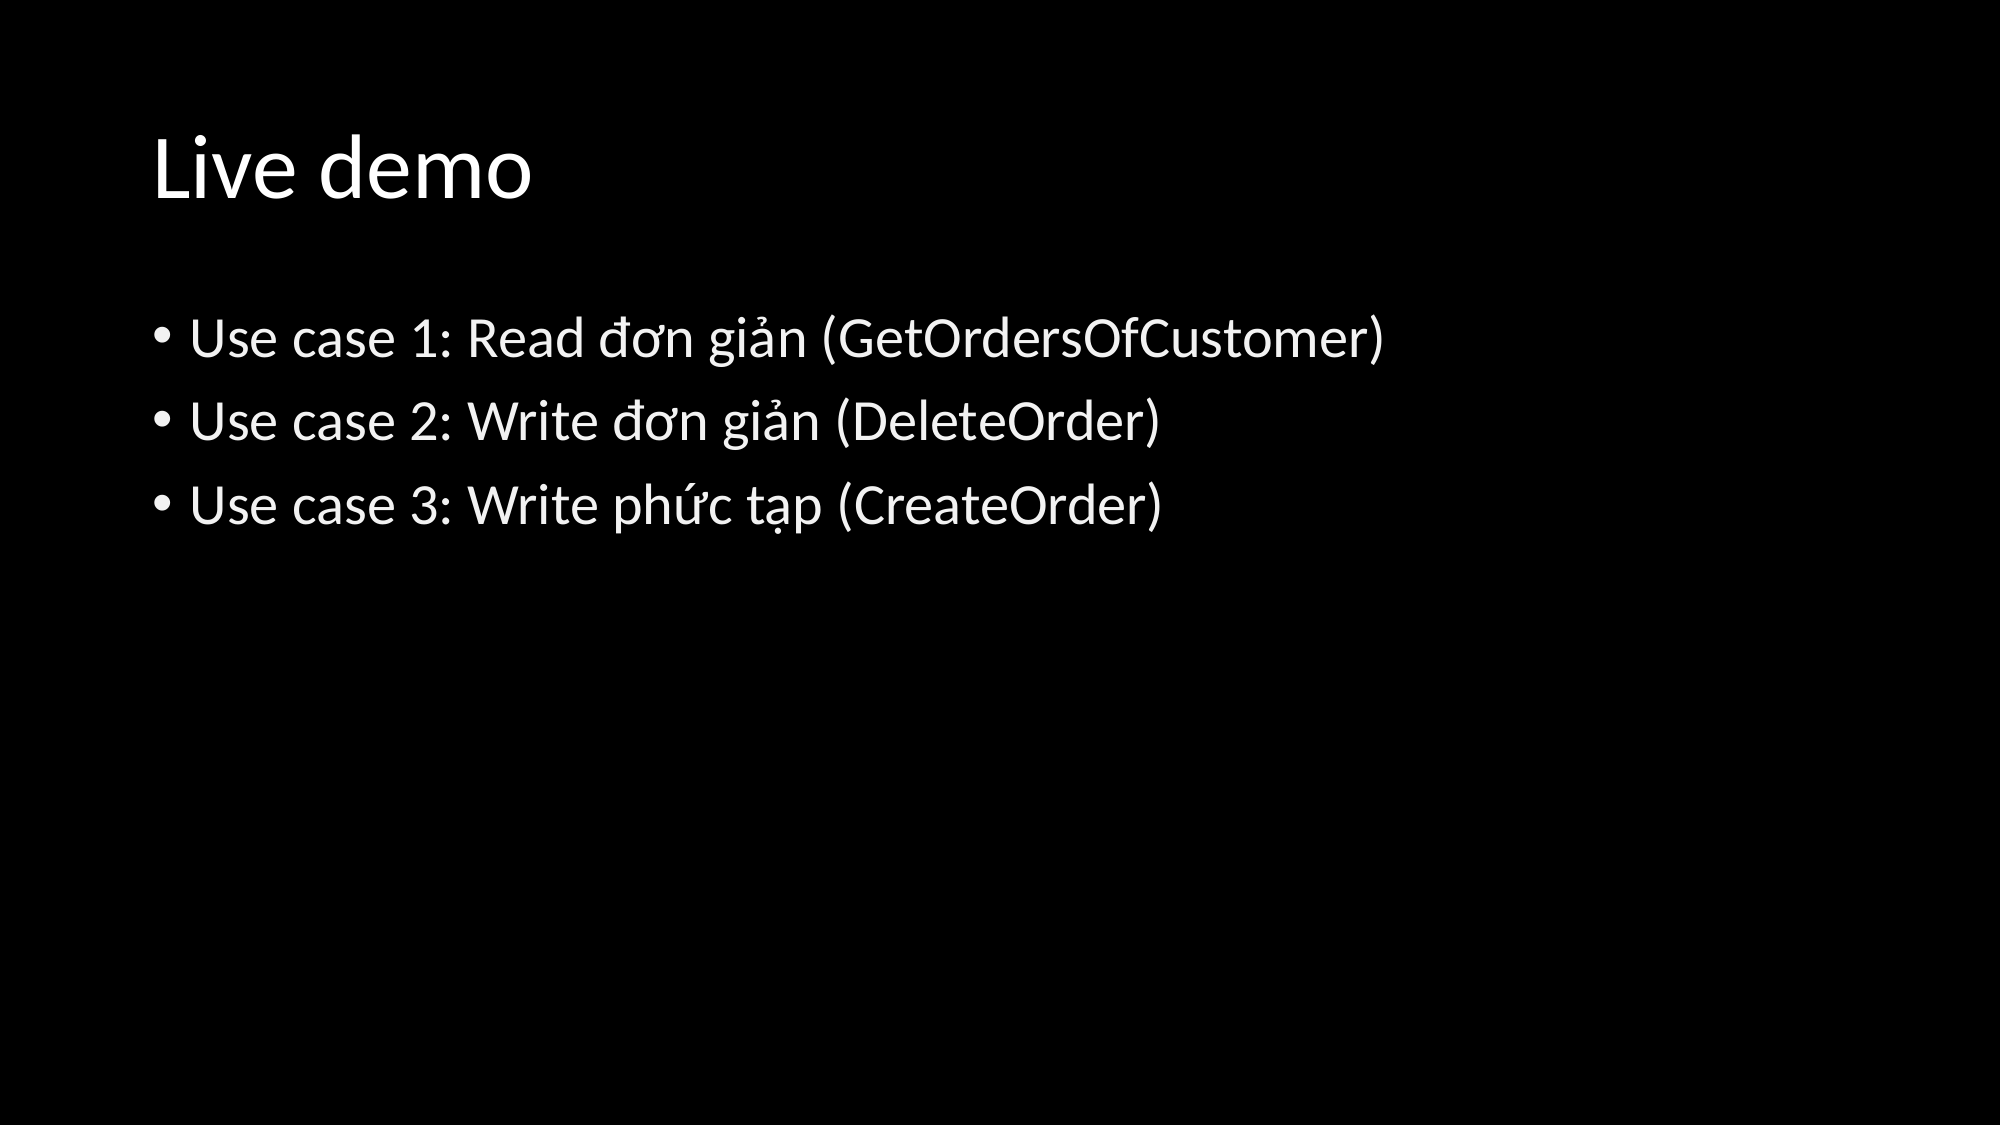

# Live demo
Use case 1: Read đơn giản (GetOrdersOfCustomer)
Use case 2: Write đơn giản (DeleteOrder)
Use case 3: Write phức tạp (CreateOrder)